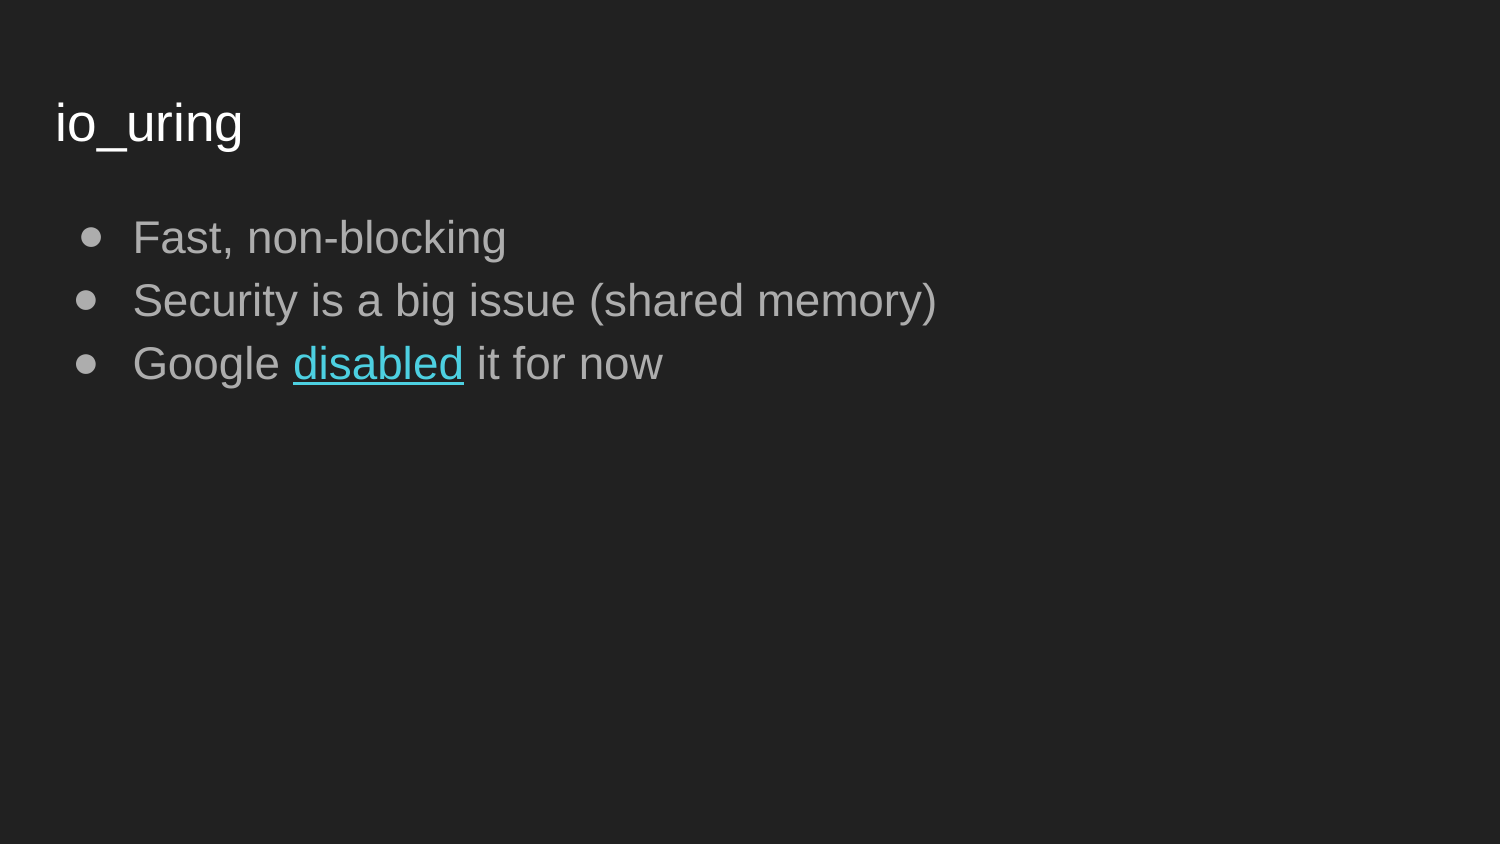

# io_uring
Fast, non-blocking
Security is a big issue (shared memory)
Google disabled it for now